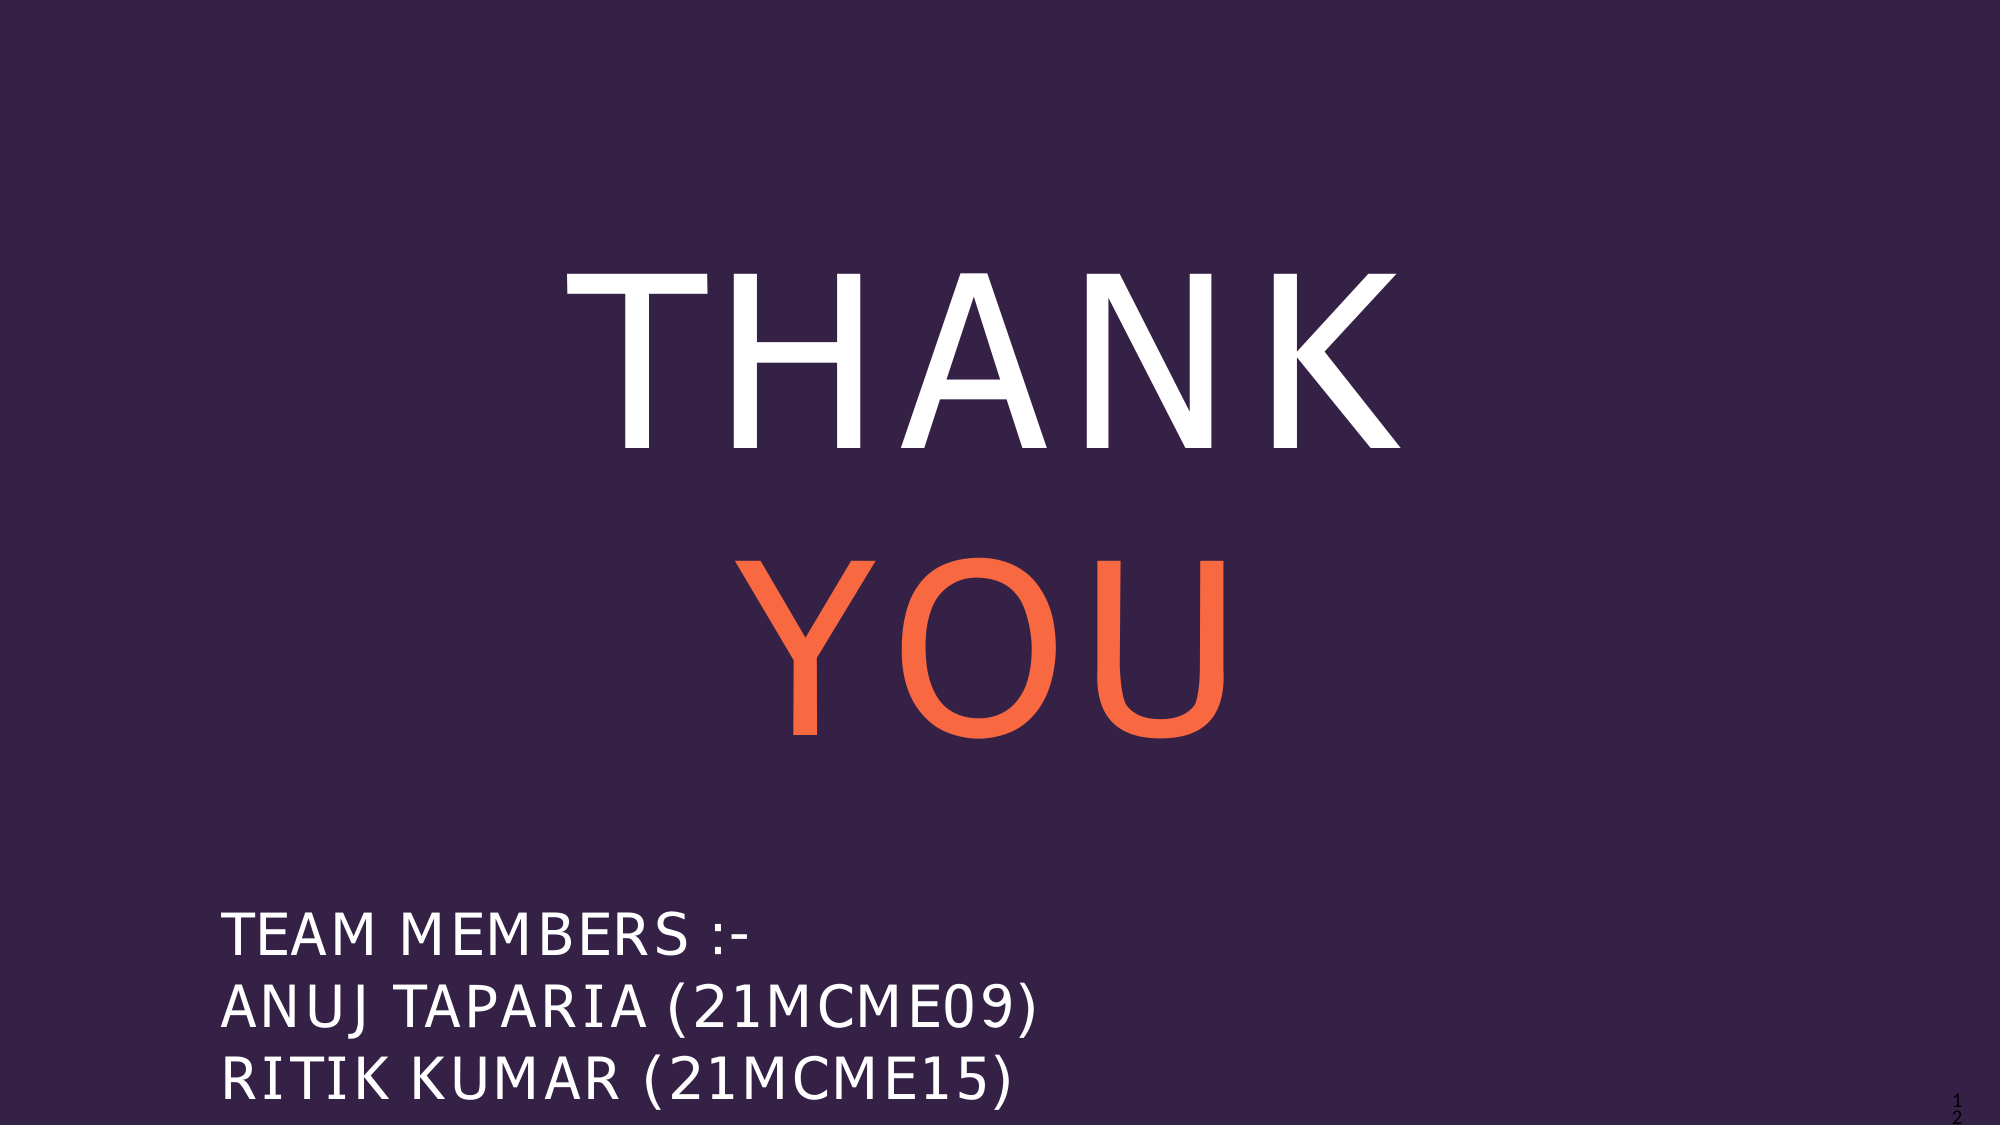

# THANK YOU
TEAM MEMBERS :-
ANUJ TAPARIA (21MCME09)
RITIK KUMAR (21MCME15)
12